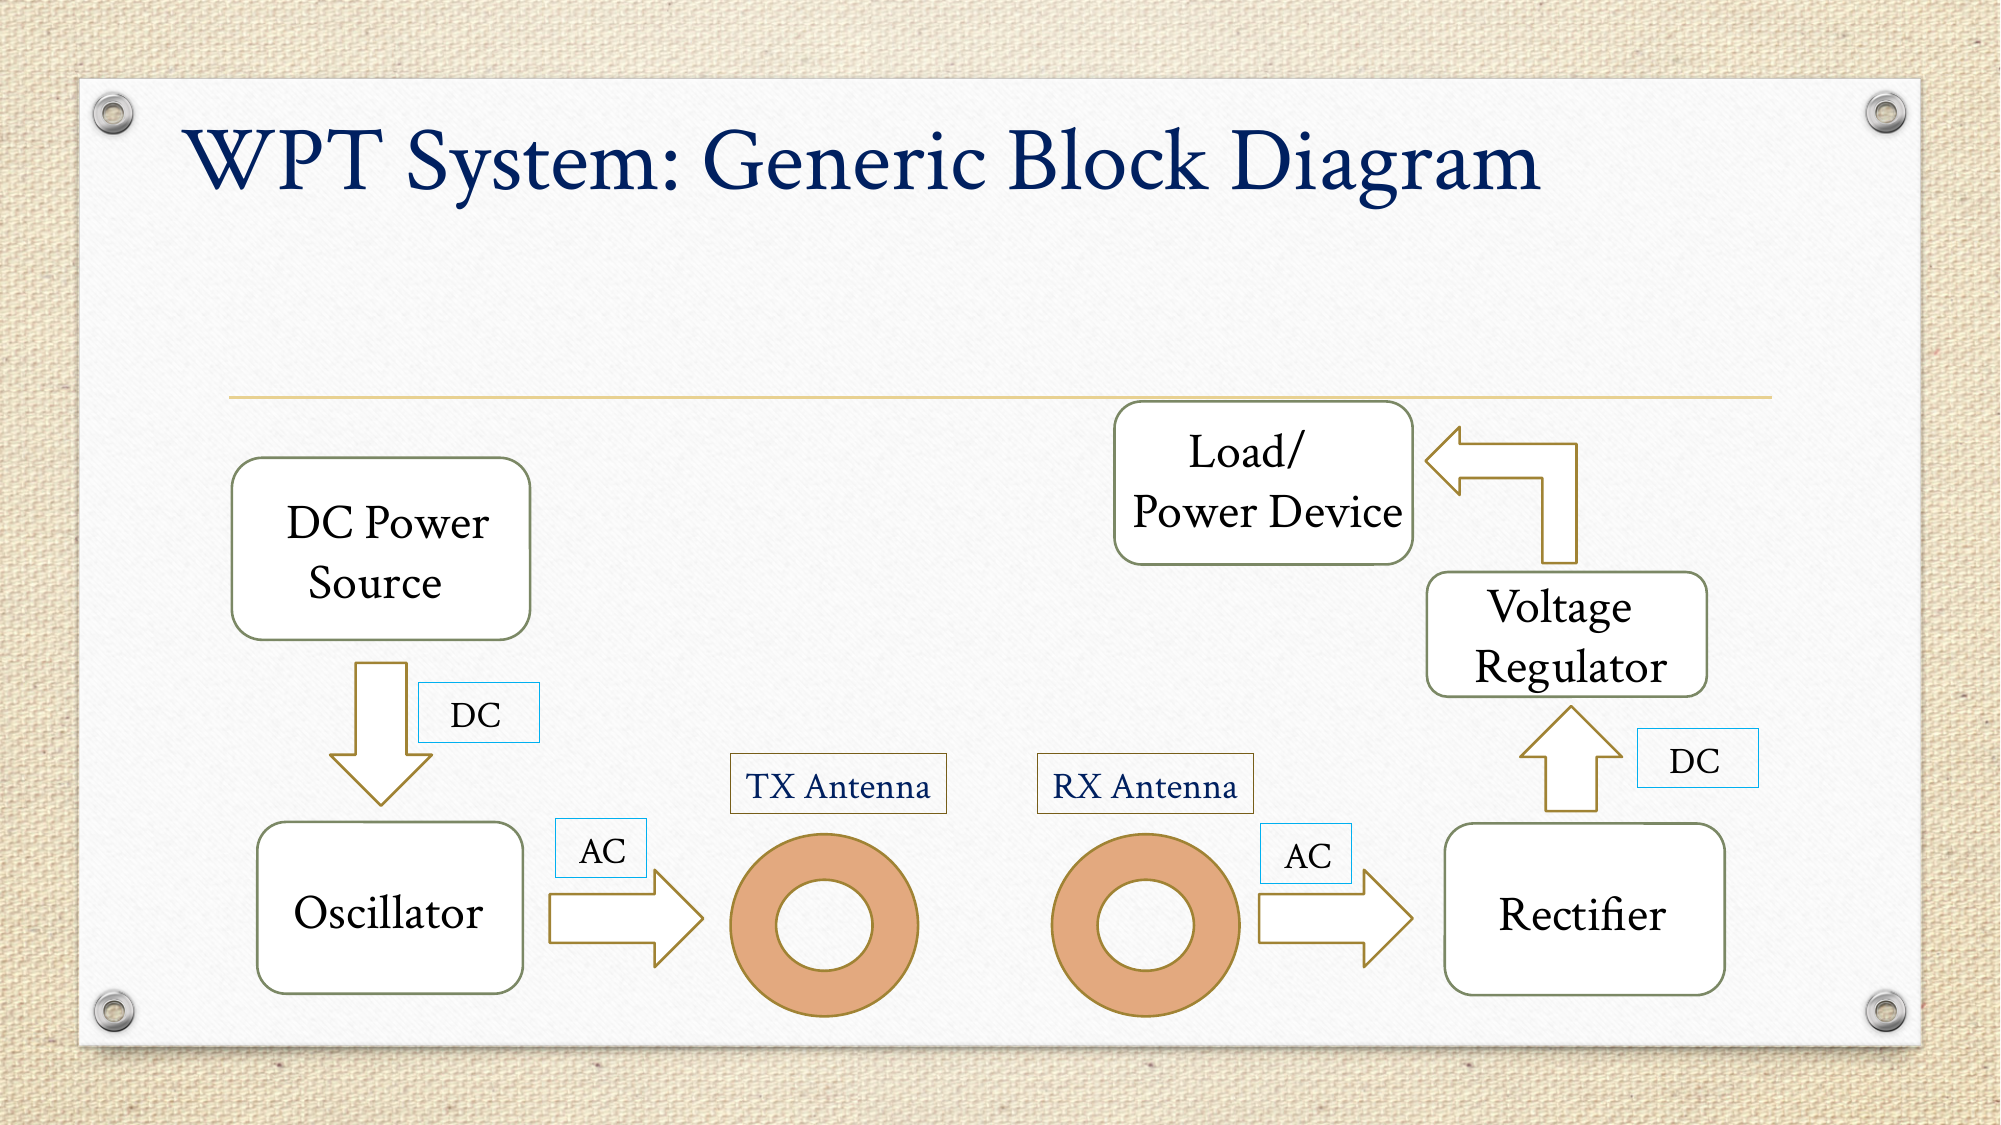

# WPT System: Generic Block Diagram

     Load/
Power Device

DC Power
  Source
 Voltage Regulator

  DC

  DC
TX Antenna
RX Antenna
 AC

 AC

Oscillator
Rectifier